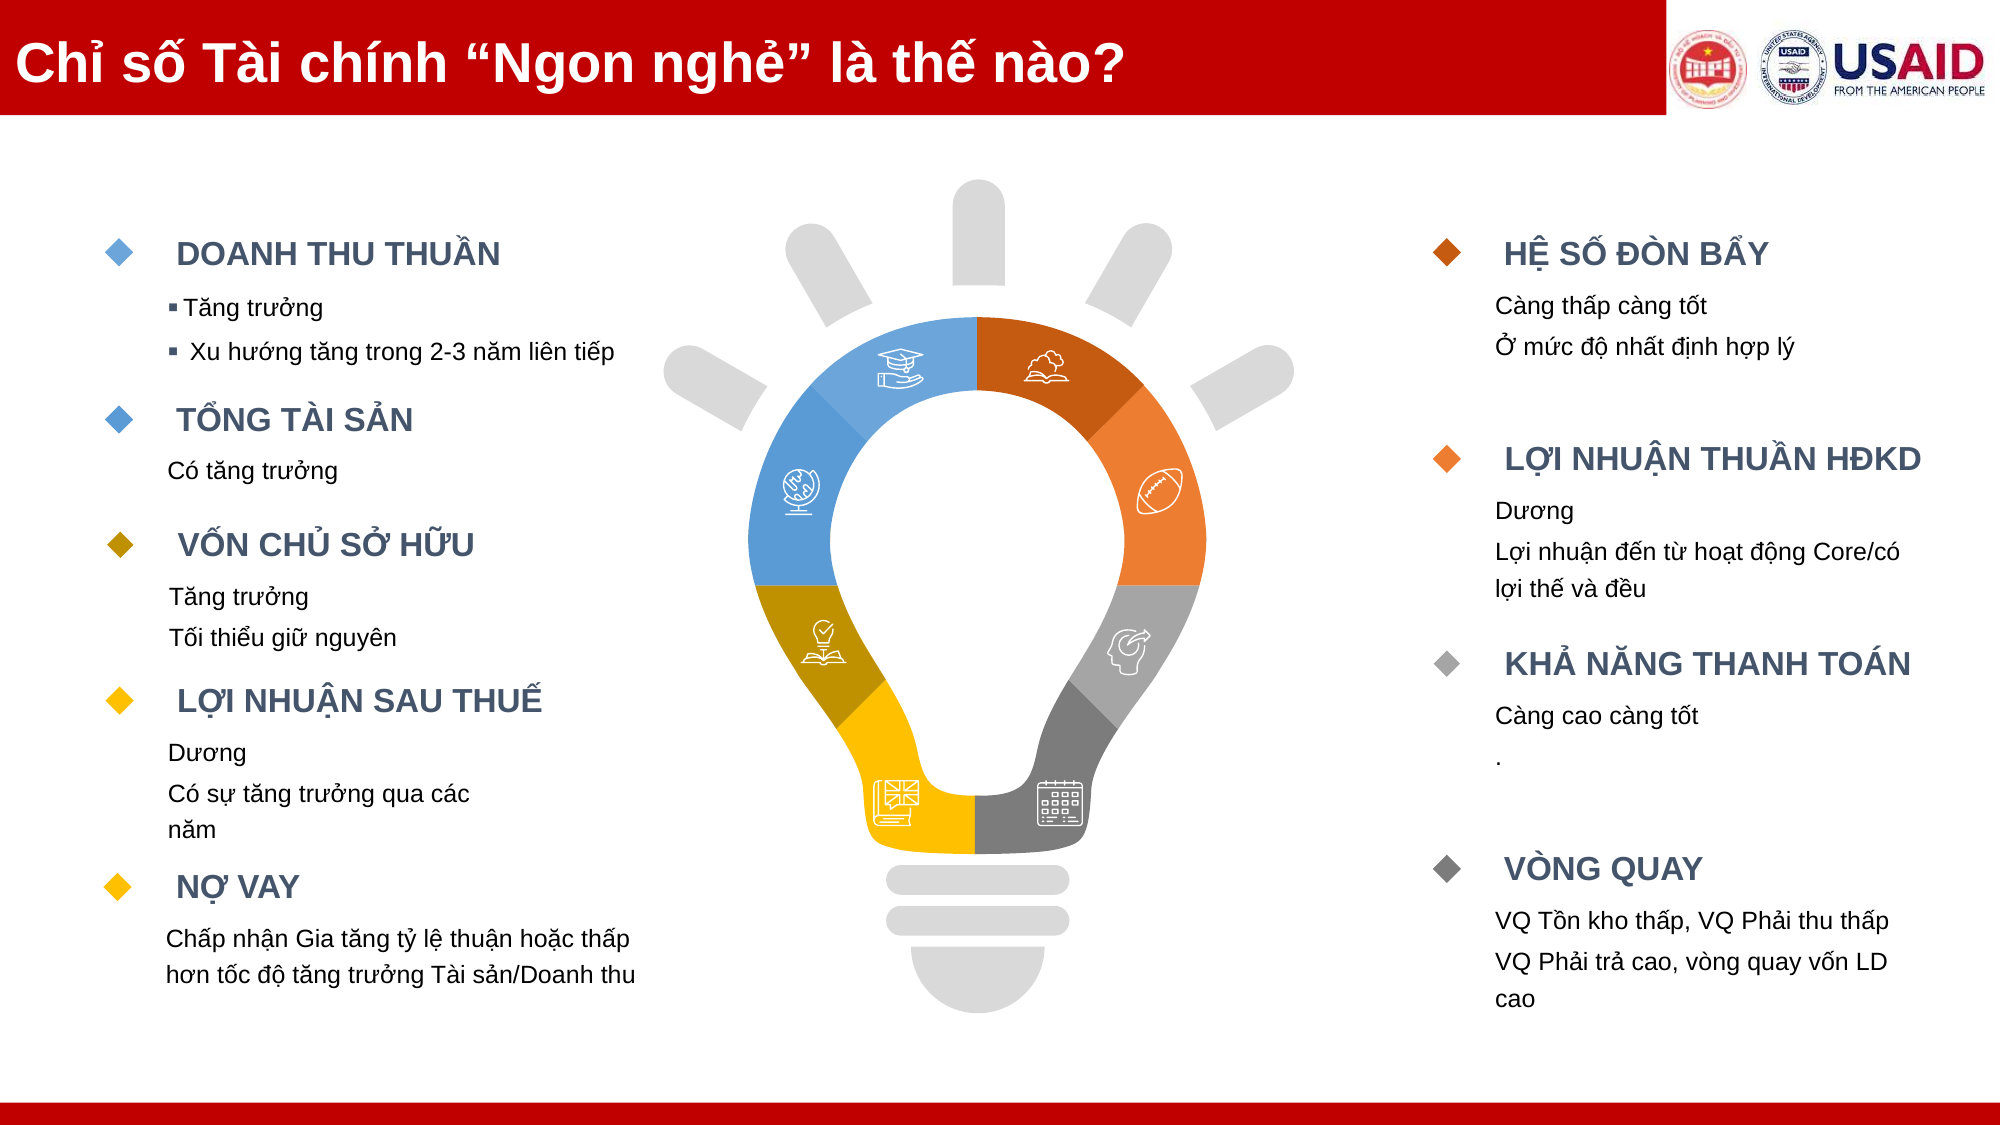

Chỉ số Tài chính “Ngon nghẻ” là thế nào?

DOANH THU THUẦN
HỆ SỐ ĐÒN BẨY

Tăng trưởng
 Xu hướng tăng trong 2-3 năm liên tiếp
Càng thấp càng tốt
Ở mức độ nhất định hợp lý

TỔNG TÀI SẢN

LỢI NHUẬN THUẦN HĐKD
Có tăng trưởng

Dương
Lợi nhuận đến từ hoạt động Core/có lợi thế và đều
VỐN CHỦ SỞ HỮU

Tăng trưởng
Tối thiểu giữ nguyên

KHẢ NĂNG THANH TOÁN

LỢI NHUẬN SAU THUẾ

Càng cao càng tốt
.
Dương
Có sự tăng trưởng qua các năm

VÒNG QUAY

NỢ VAY

VQ Tồn kho thấp, VQ Phải thu thấp
VQ Phải trả cao, vòng quay vốn LD cao
Chấp nhận Gia tăng tỷ lệ thuận hoặc thấp hơn tốc độ tăng trưởng Tài sản/Doanh thu